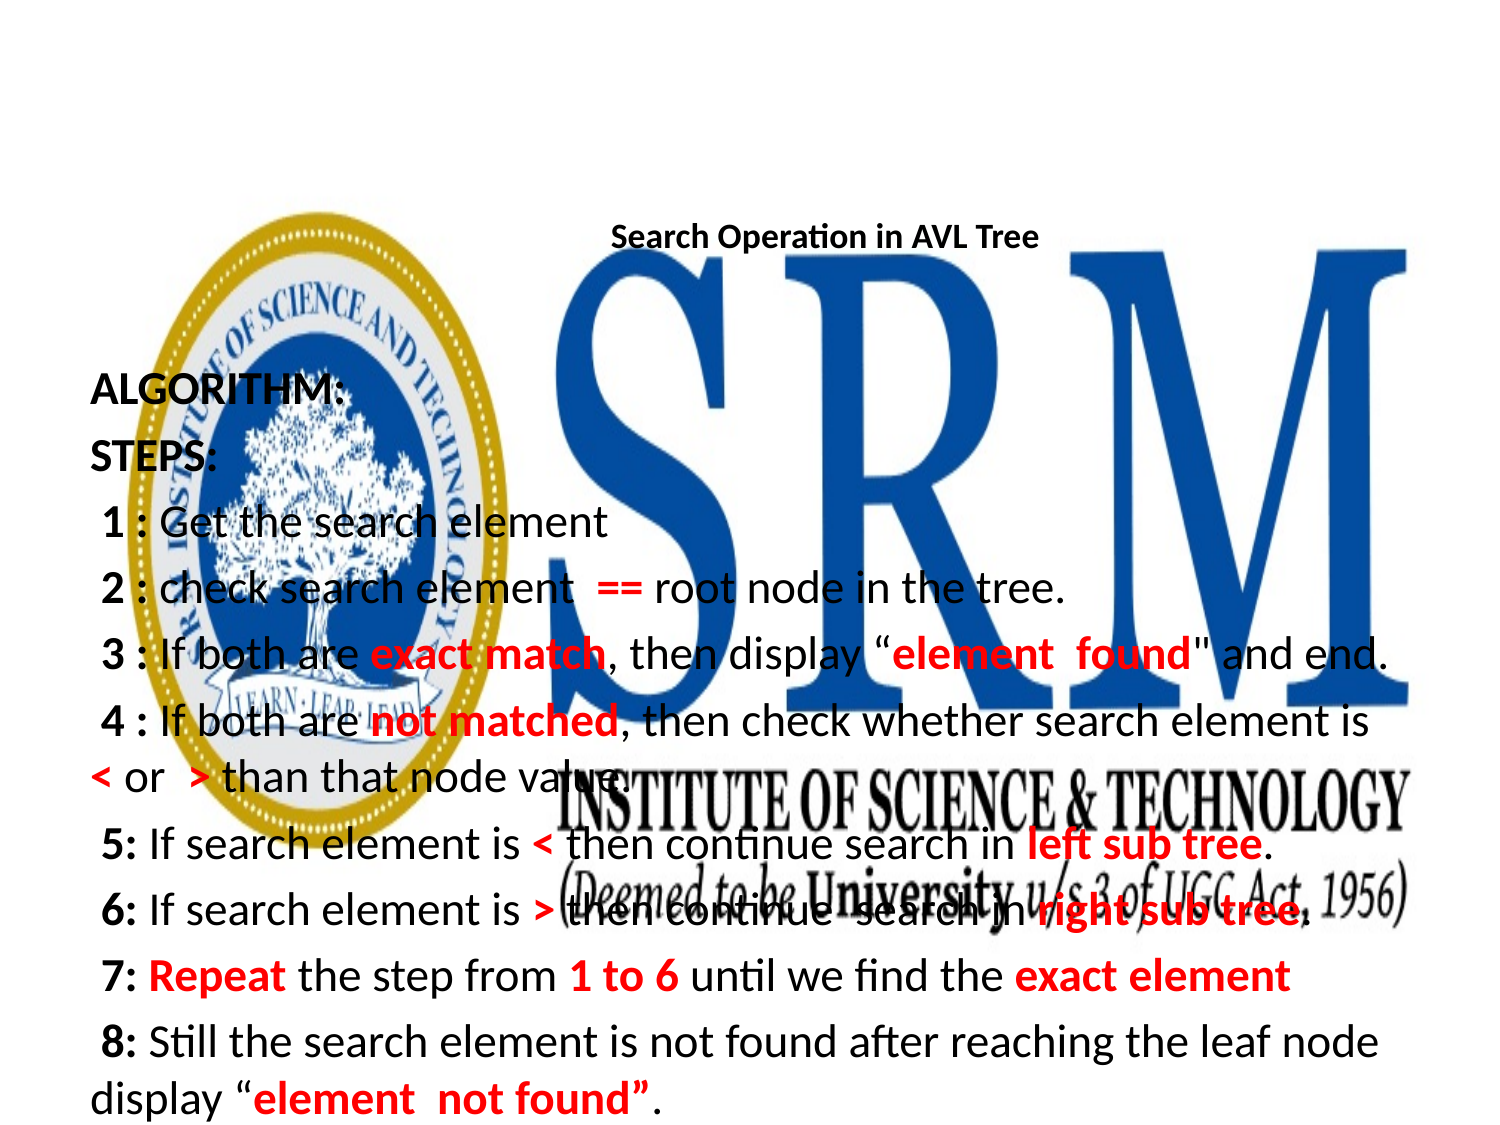

# Search Operation in AVL Tree
ALGORITHM:
STEPS:
 1 : Get the search element
 2 : check search element  == root node in the tree.
 3 : If both are exact match, then display “element  found" and end.
 4 : If both are not matched, then check whether search element is < or  > than that node value.
 5: If search element is < then continue search in left sub tree.
 6: If search element is > then continue  search in right sub tree.
 7: Repeat the step from 1 to 6 until we find the exact element
 8: Still the search element is not found after reaching the leaf node display “element  not found”.